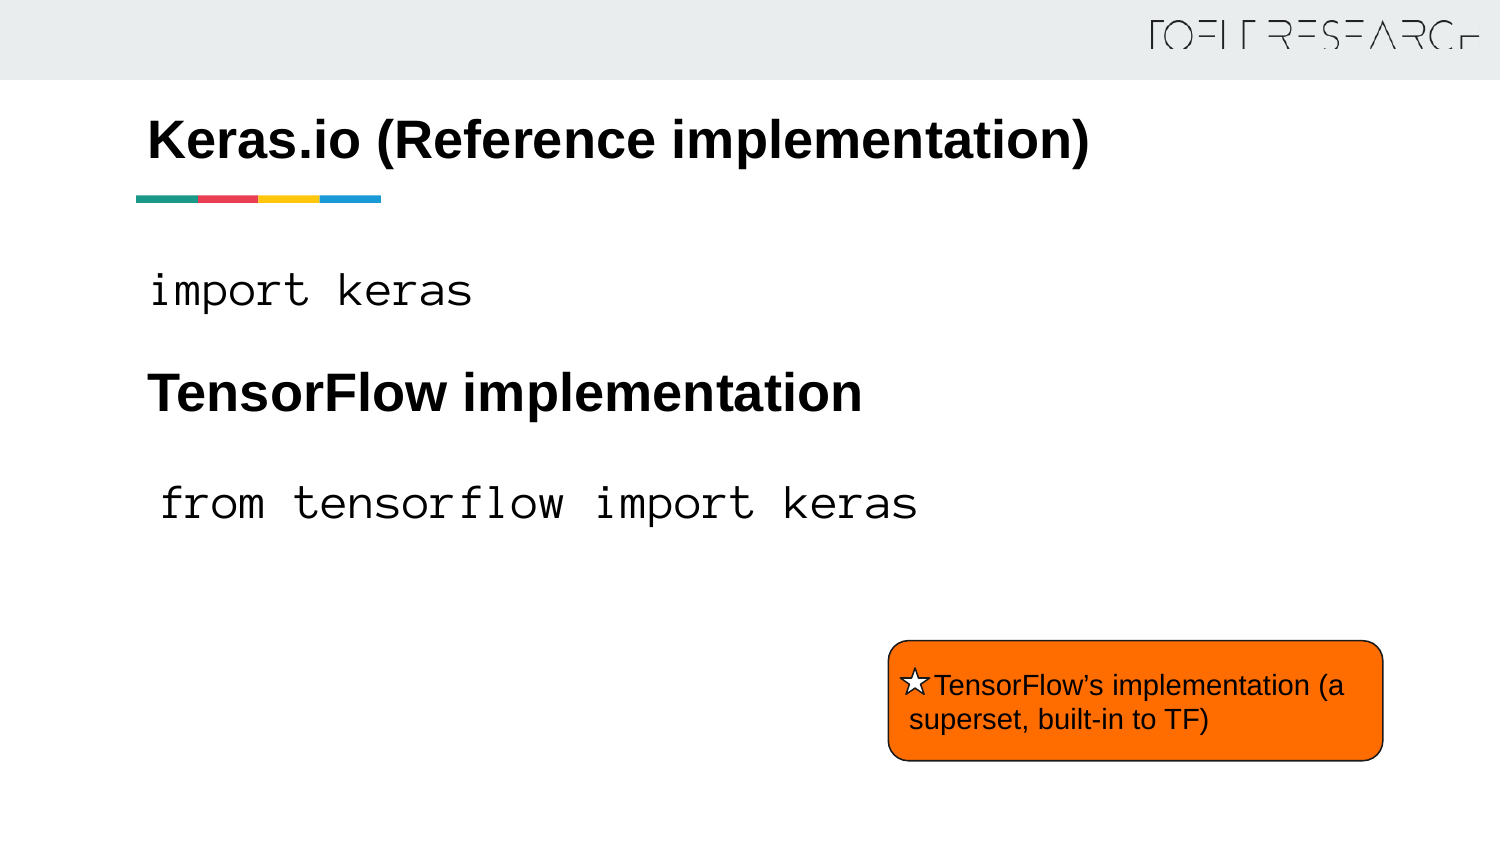

# Keras.io (Reference implementation)
import keras
TensorFlow implementation
from tensorflow import keras
   TensorFlow’s implementation (a superset, built-in to TF)